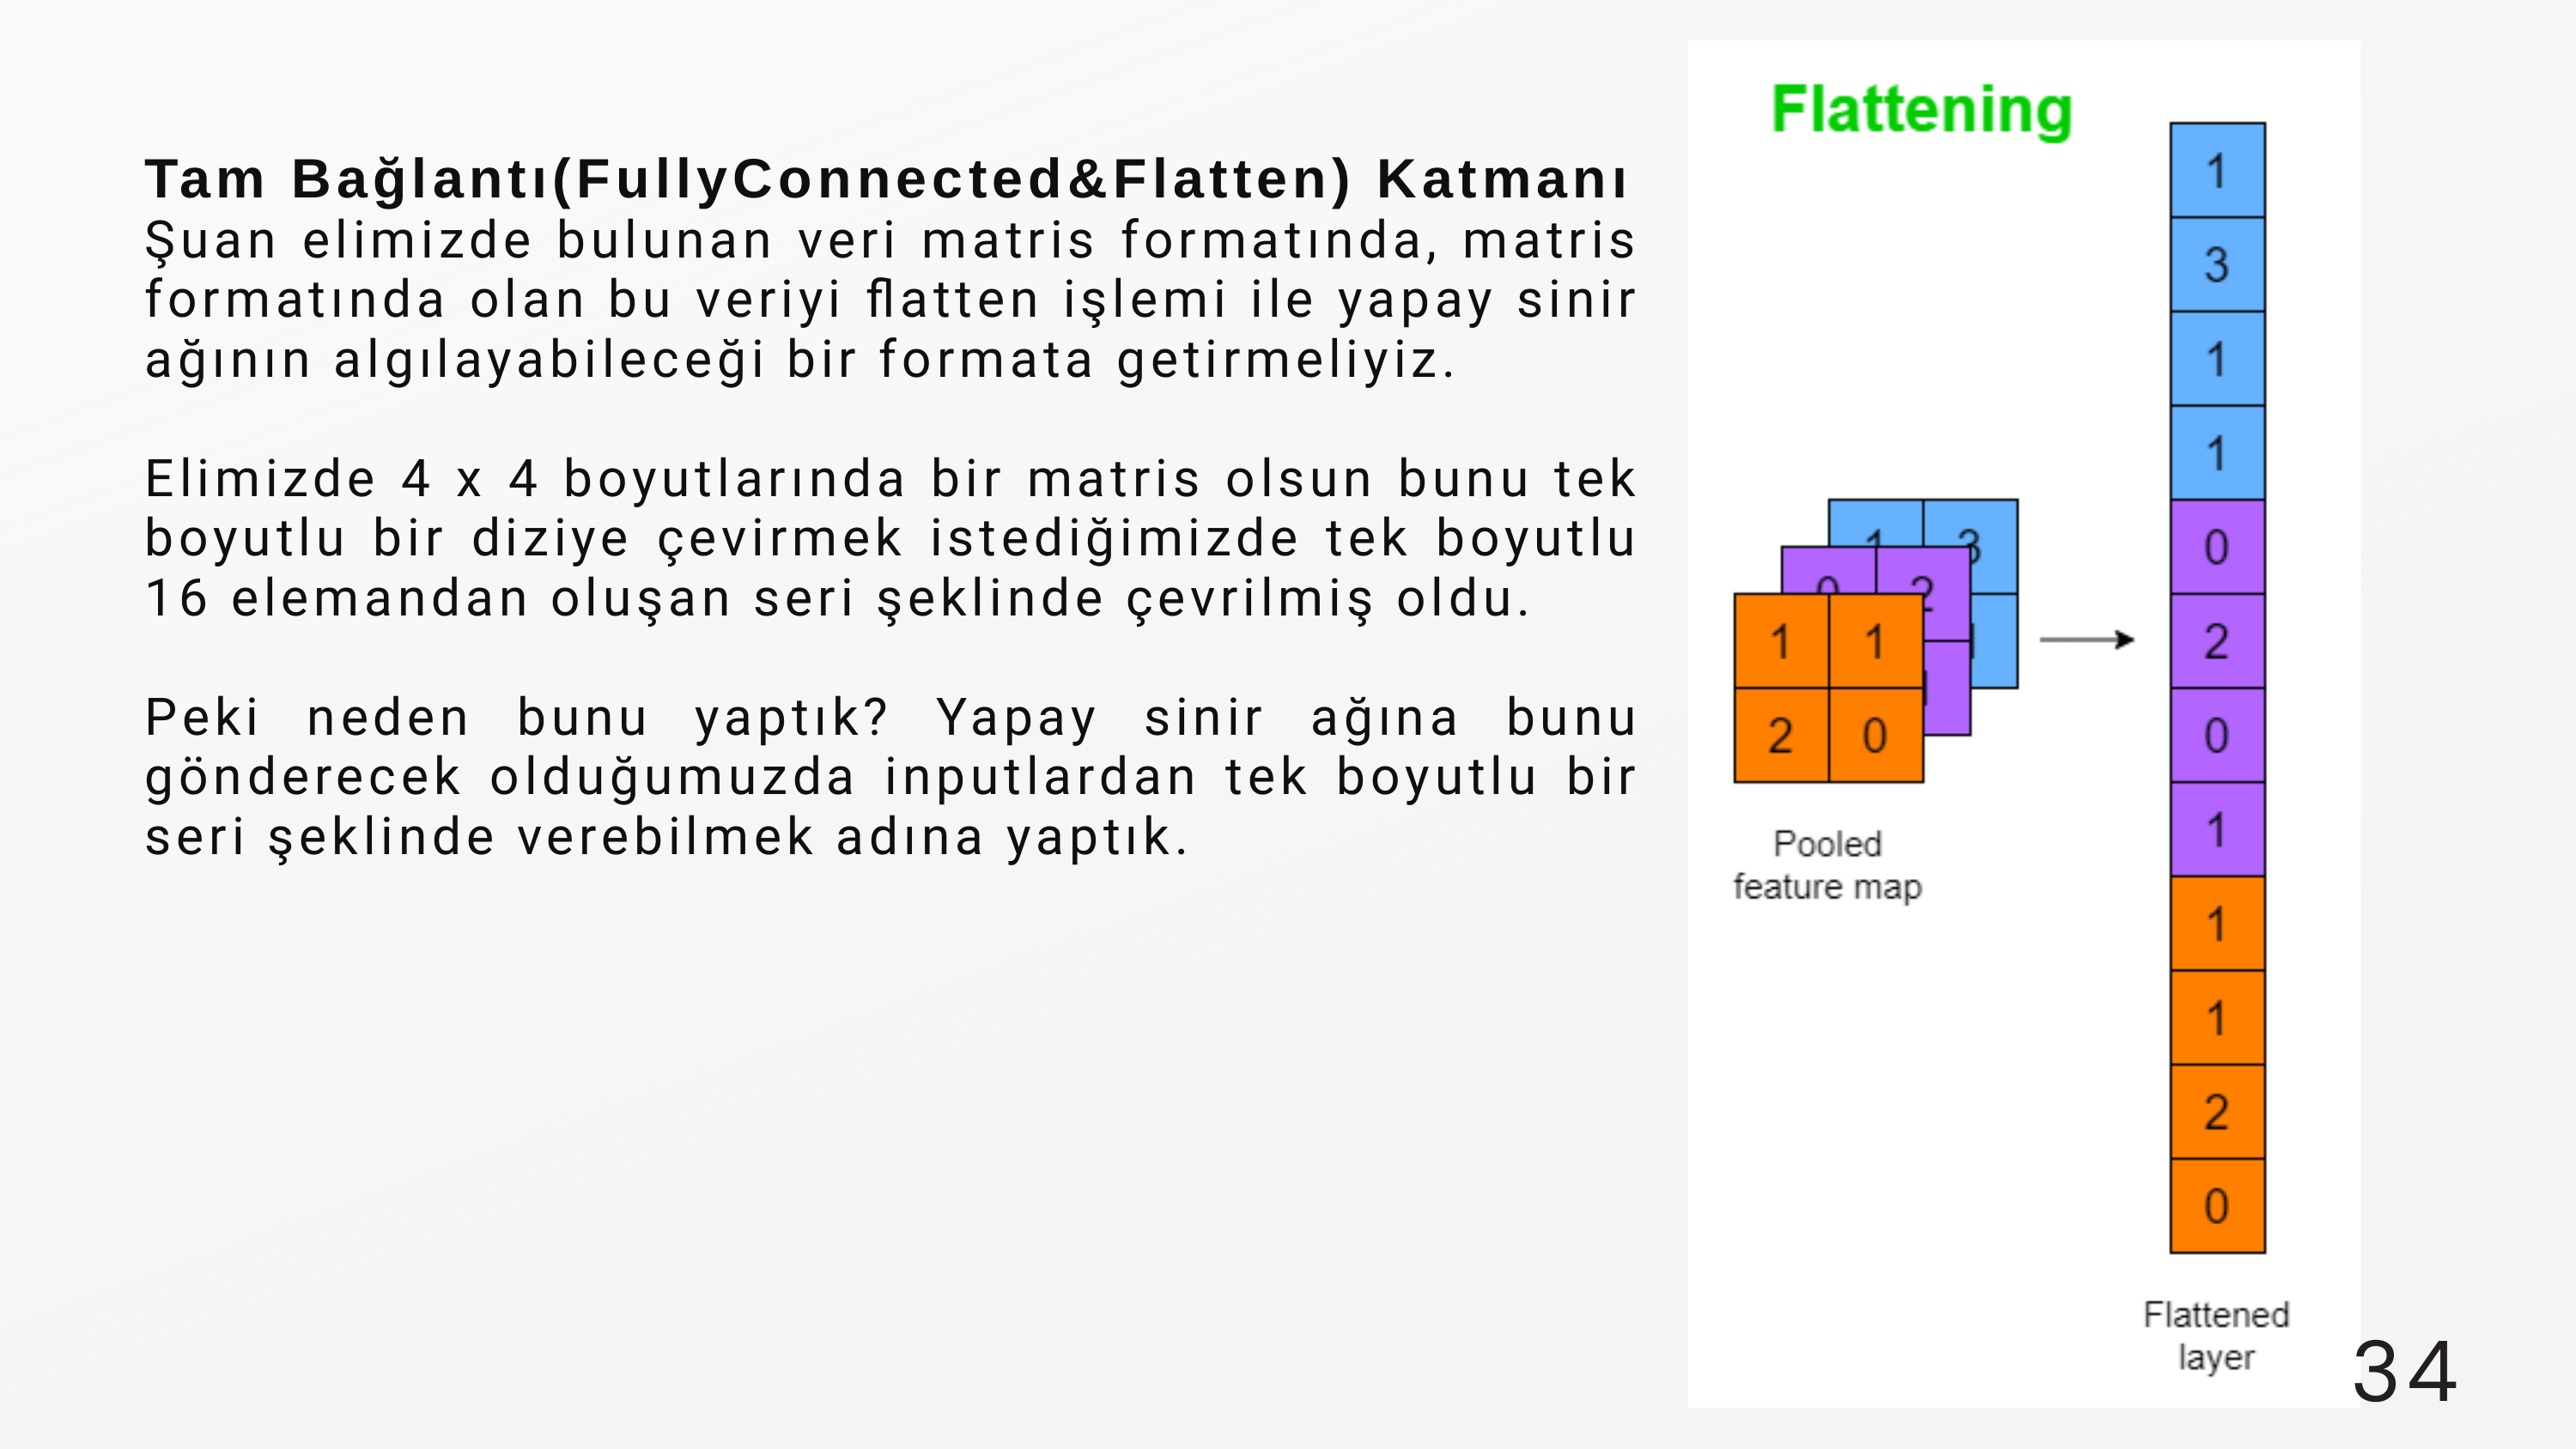

Tam Bağlantı(FullyConnected&Flatten) Katmanı
Şuan elimizde bulunan veri matris formatında, matris formatında olan bu veriyi flatten işlemi ile yapay sinir ağının algılayabileceği bir formata getirmeliyiz.

Elimizde 4 x 4 boyutlarında bir matris olsun bunu tek boyutlu bir diziye çevirmek istediğimizde tek boyutlu 16 elemandan oluşan seri şeklinde çevrilmiş oldu.

Peki neden bunu yaptık? Yapay sinir ağına bunu gönderecek olduğumuzda inputlardan tek boyutlu bir seri şeklinde verebilmek adına yaptık.
34